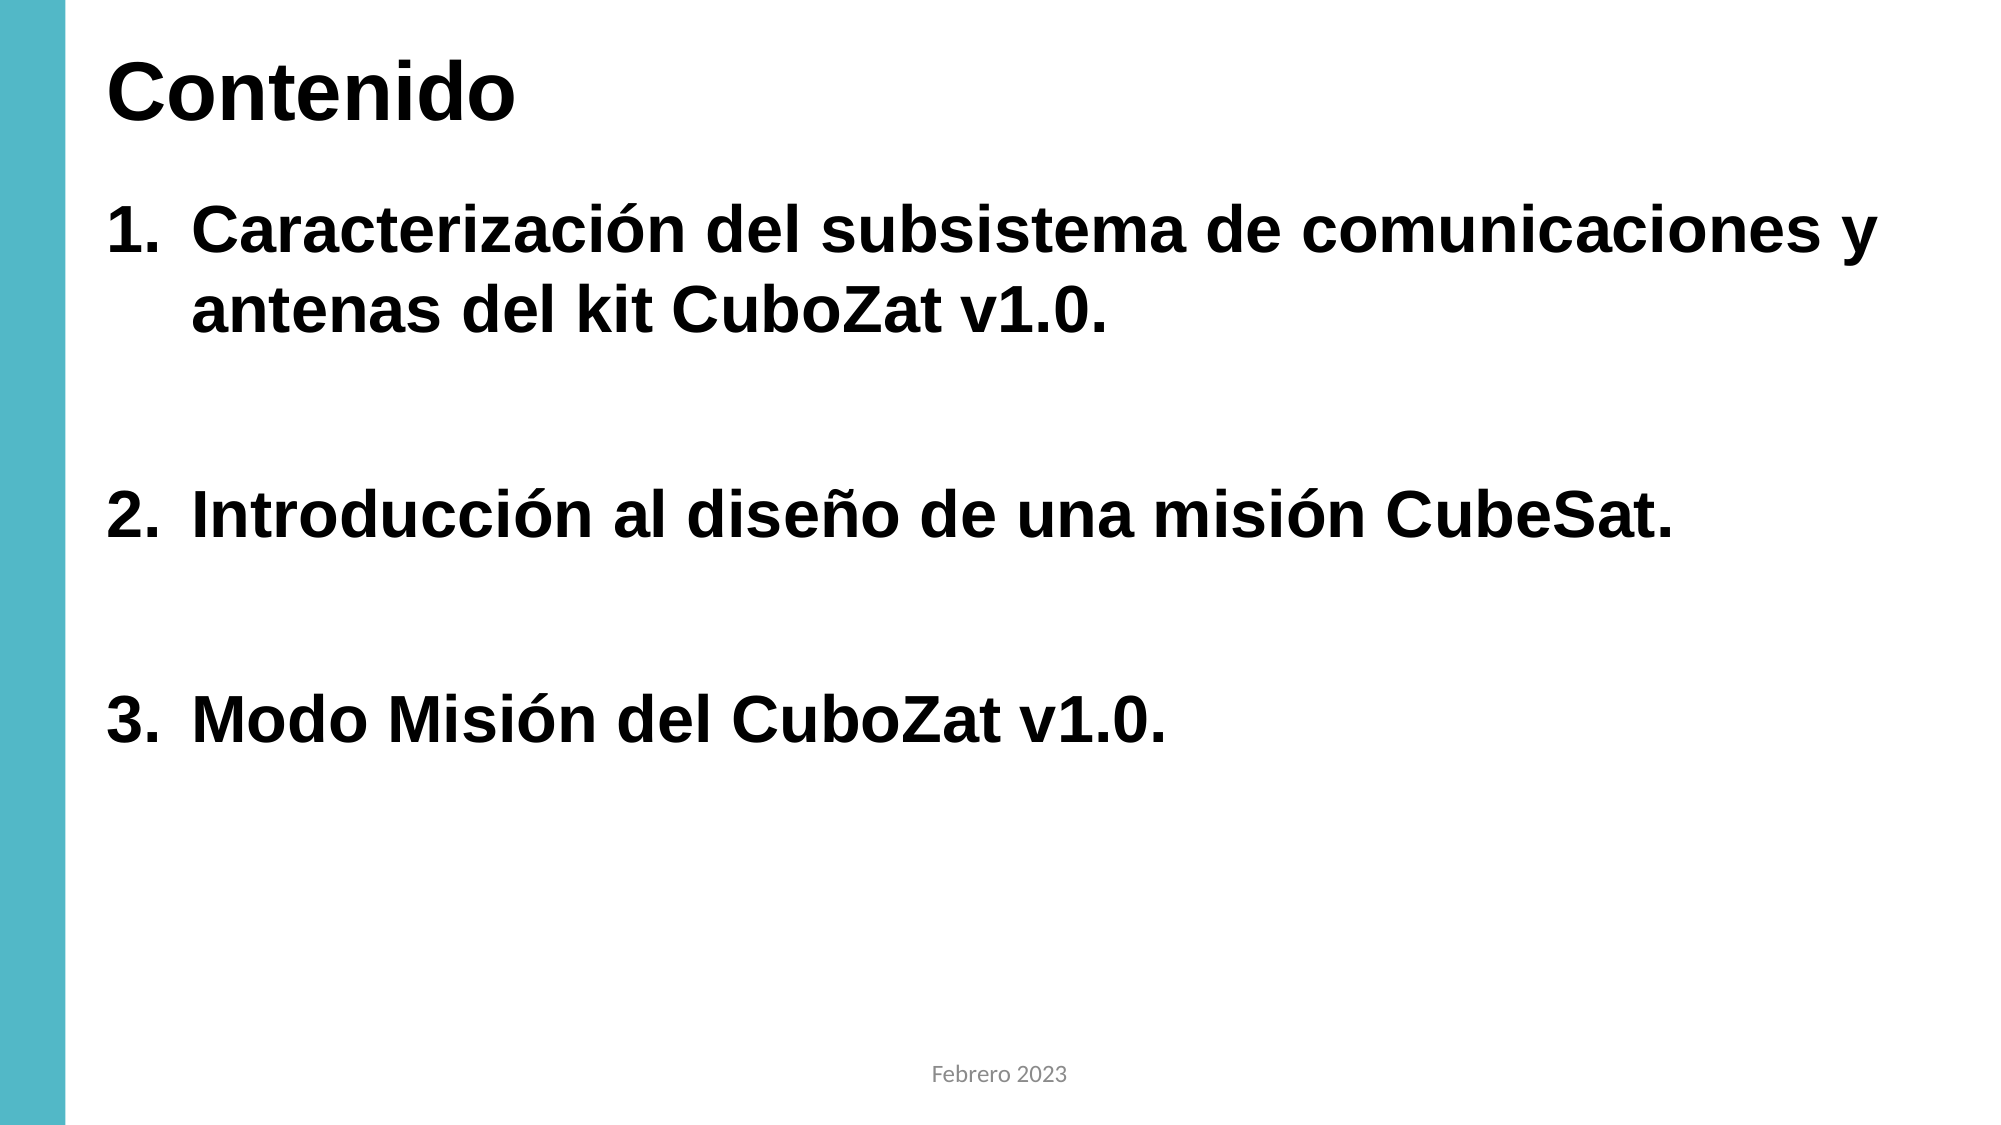

Contenido
Caracterización del subsistema de comunicaciones y antenas del kit CuboZat v1.0.
Introducción al diseño de una misión CubeSat.
Modo Misión del CuboZat v1.0.

Febrero 2023